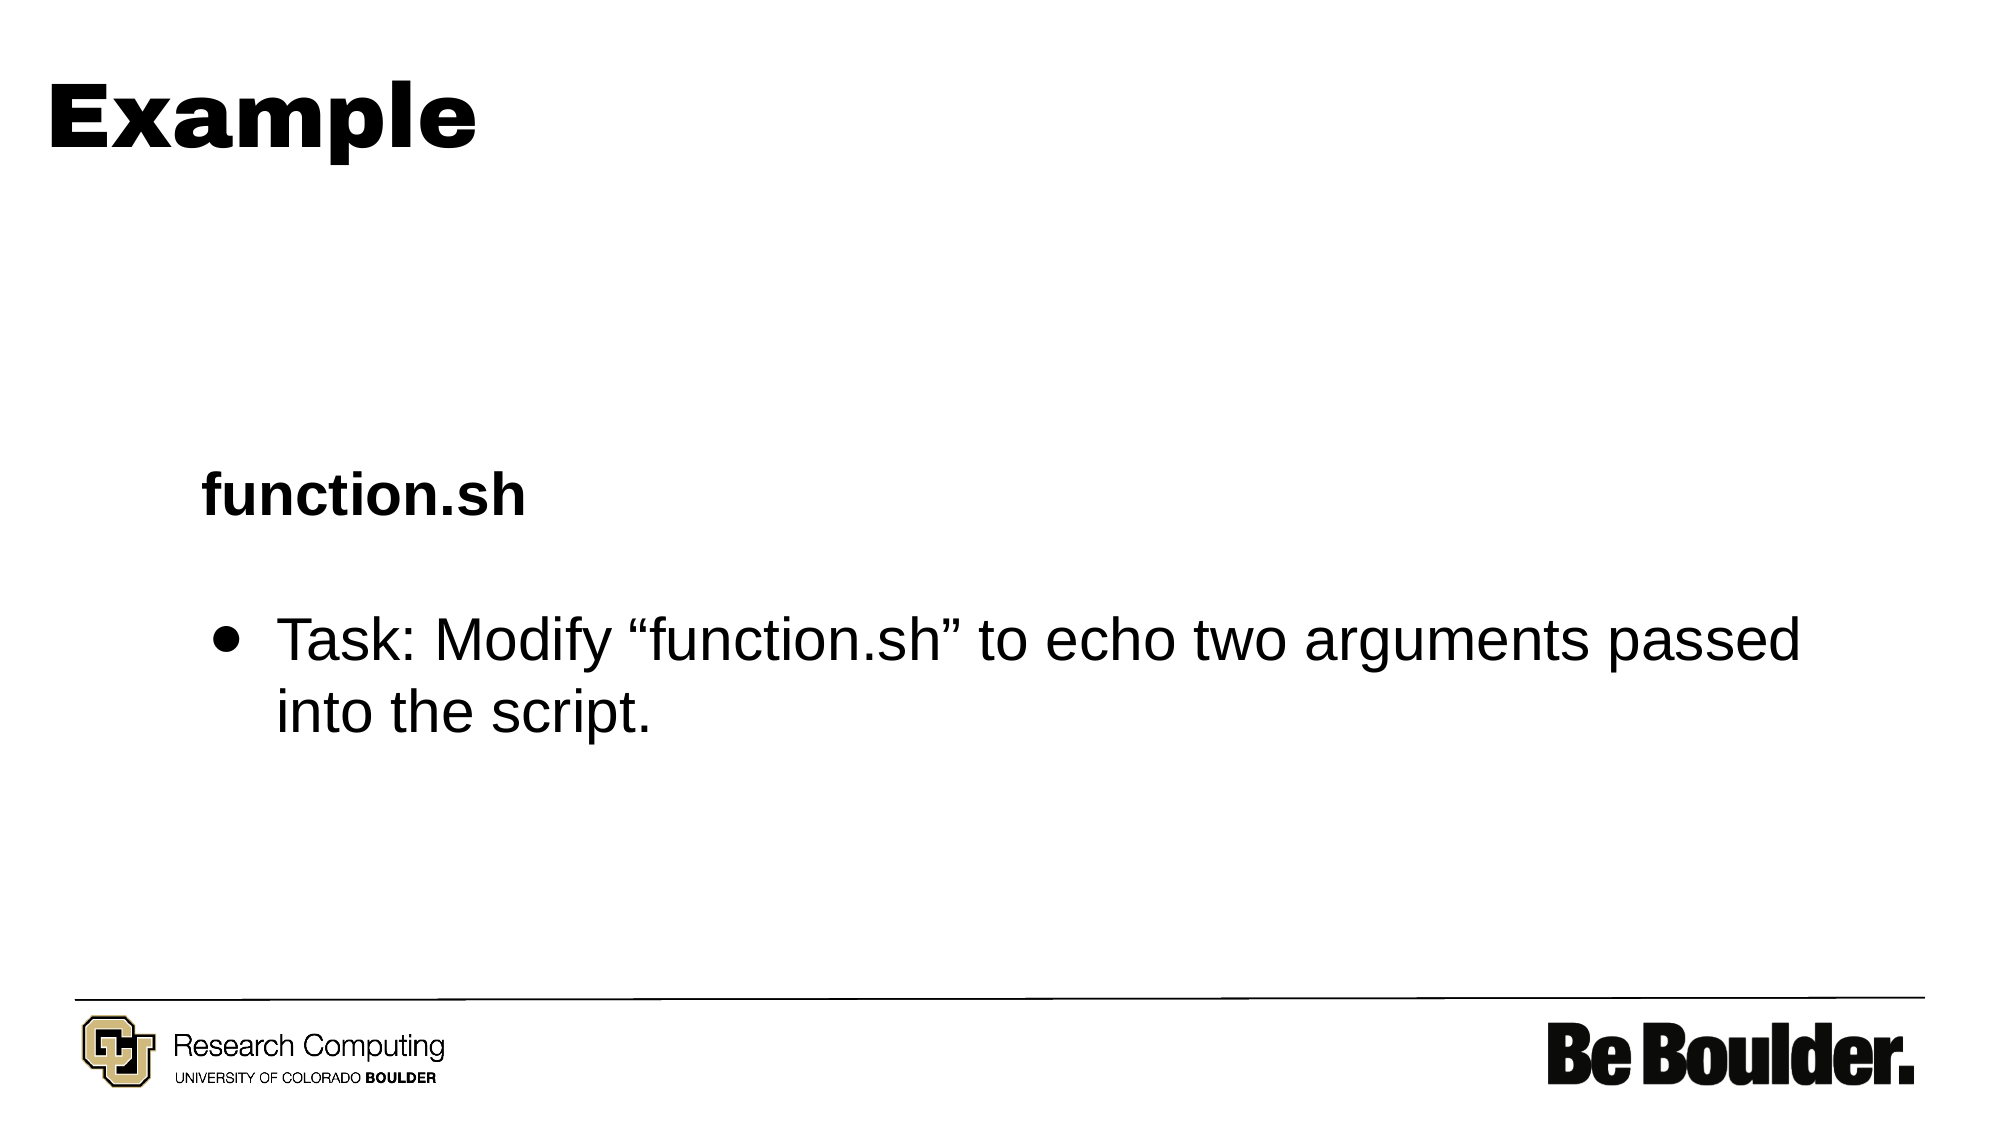

# Example
function.sh

Task: Modify “function.sh” to echo two arguments passed into the script.